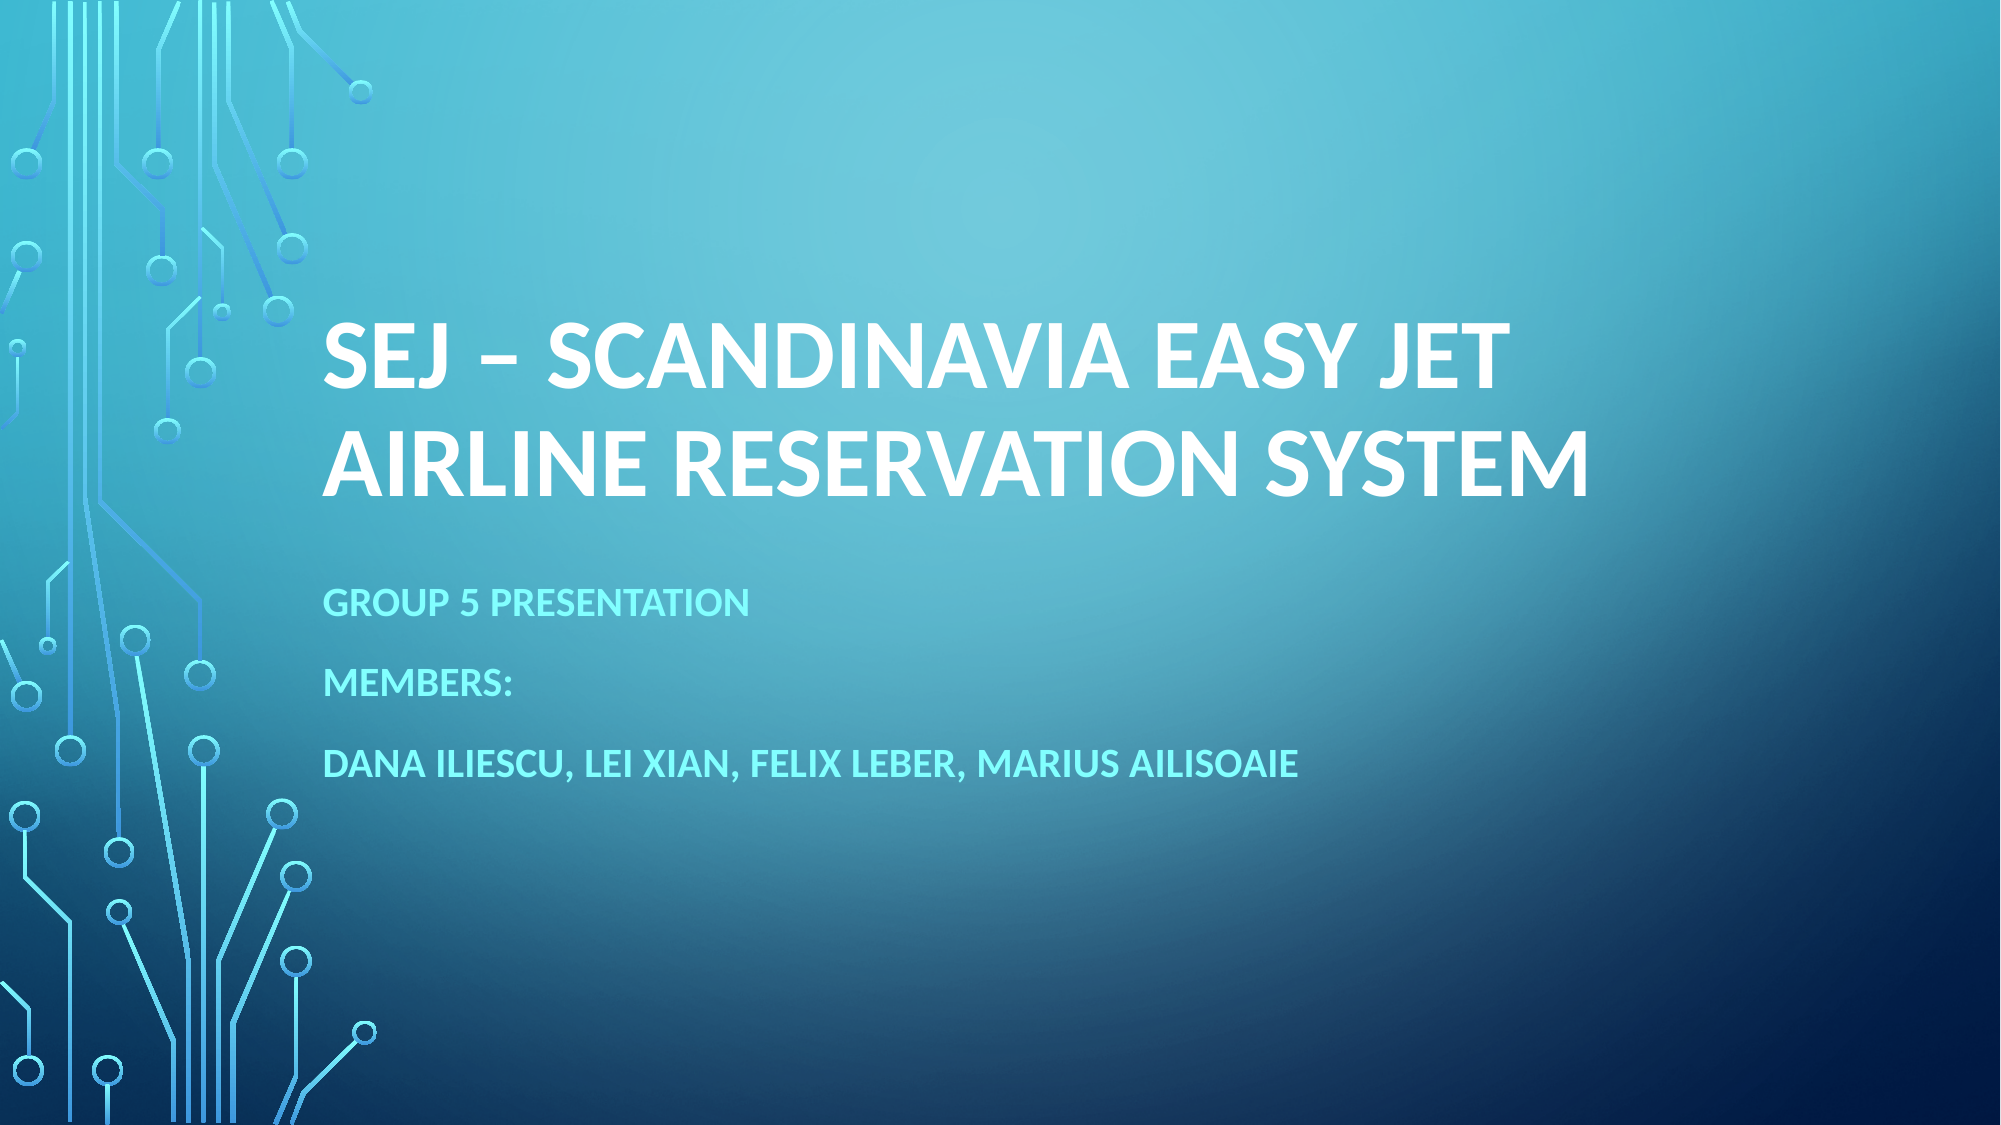

# SEJ – Scandinavia easy jet airline reservation system
group 5 Presentation
Members:
Dana Iliescu, Lei Xian, Felix Leber, Marius Ailisoaie